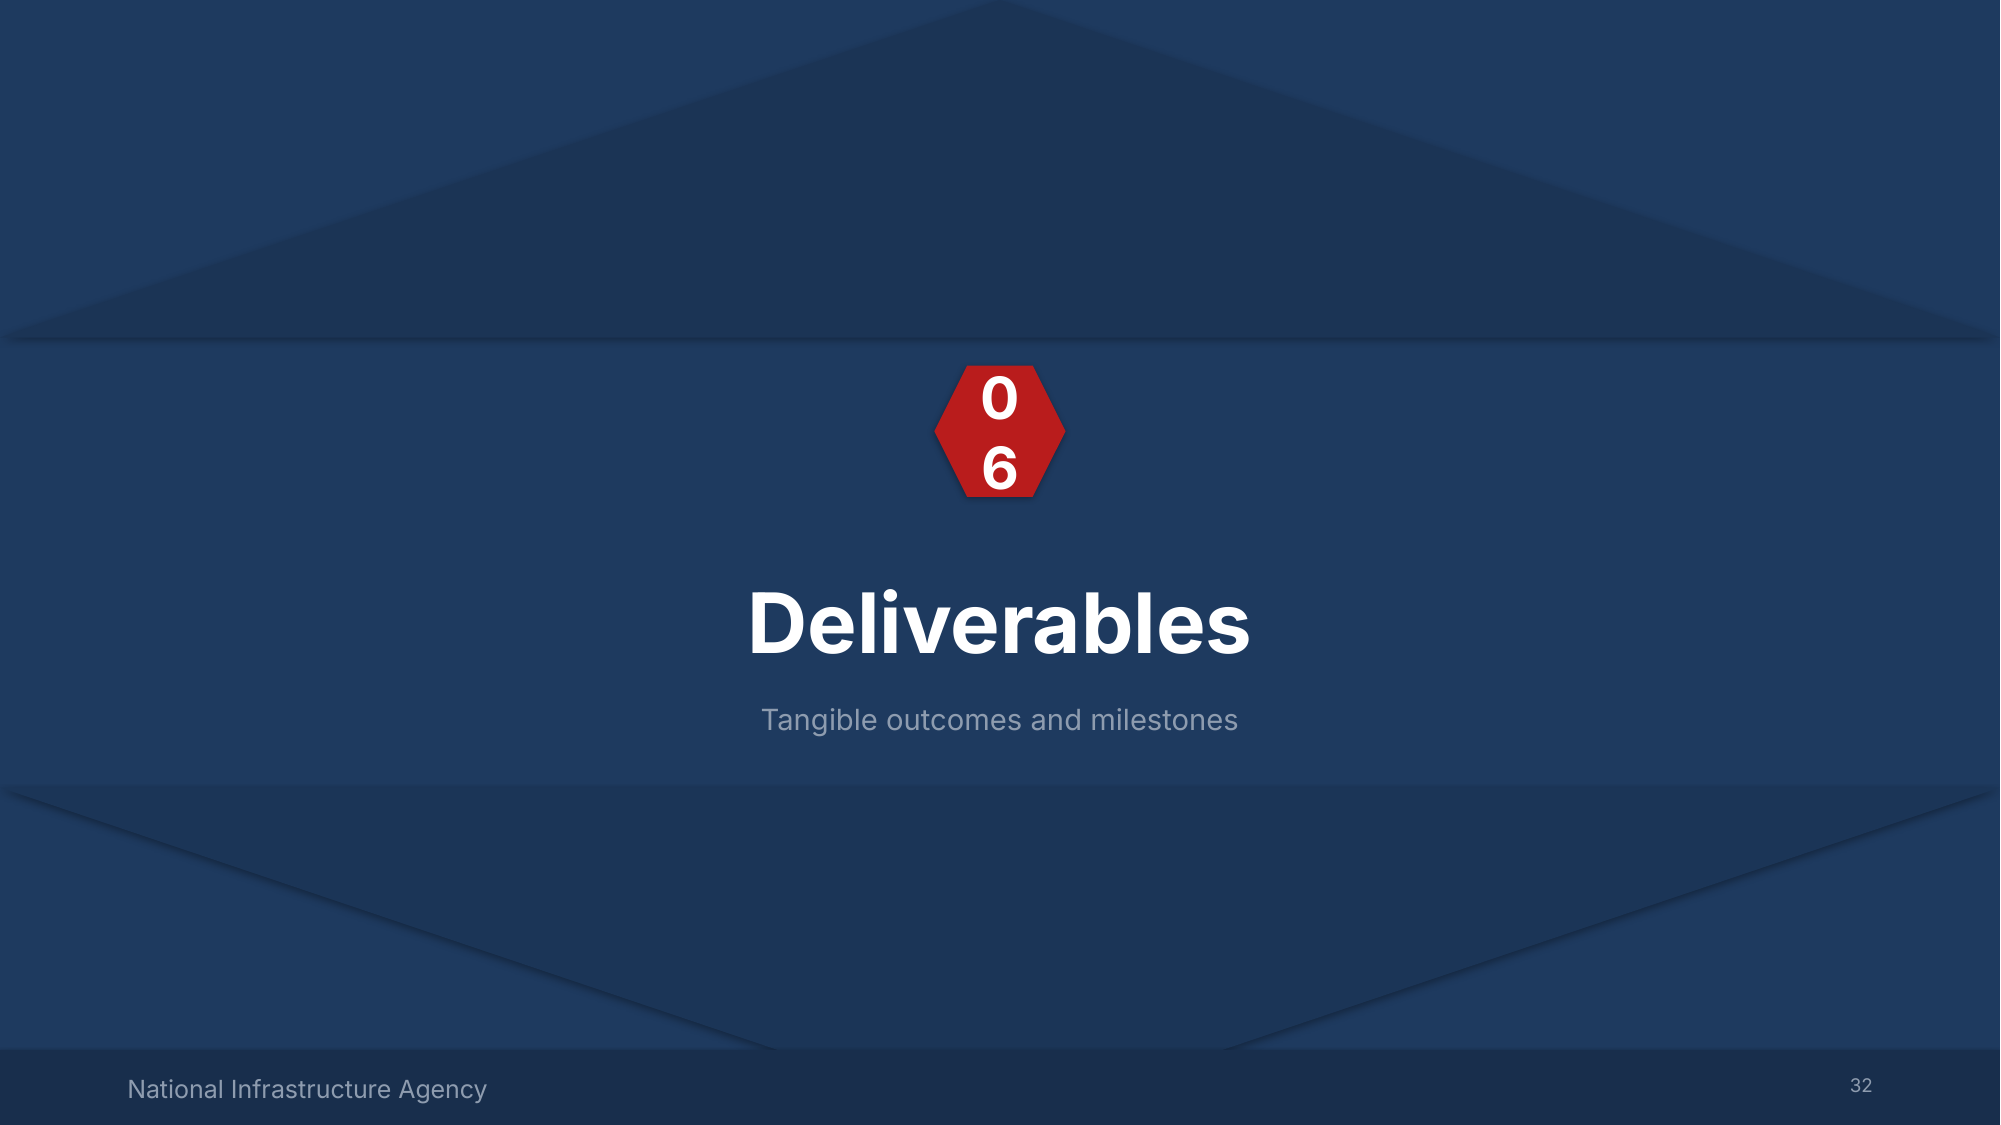

06
Deliverables
Tangible outcomes and milestones

National Infrastructure Agency
32